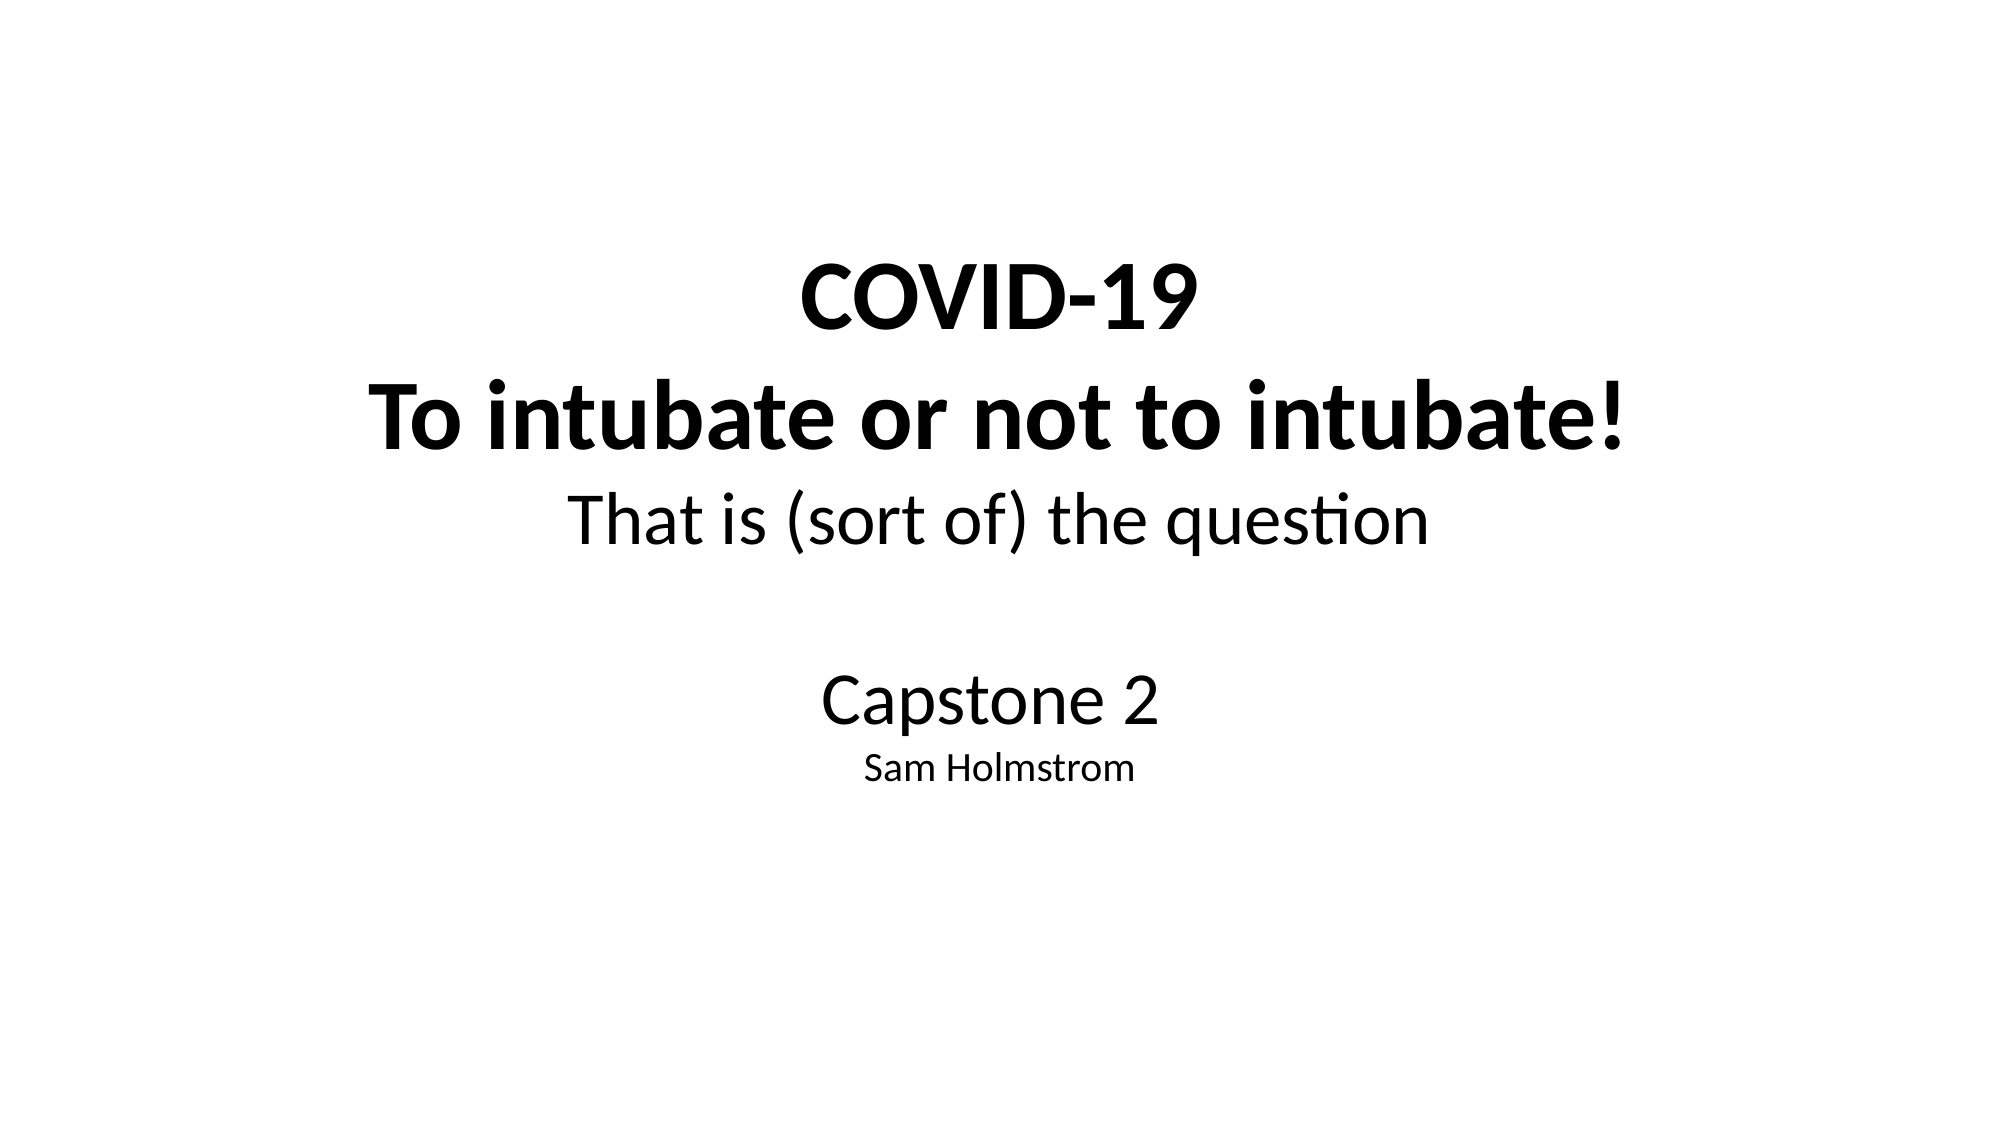

COVID-19
To intubate or not to intubate!
That is (sort of) the question

Capstone 2
Sam Holmstrom